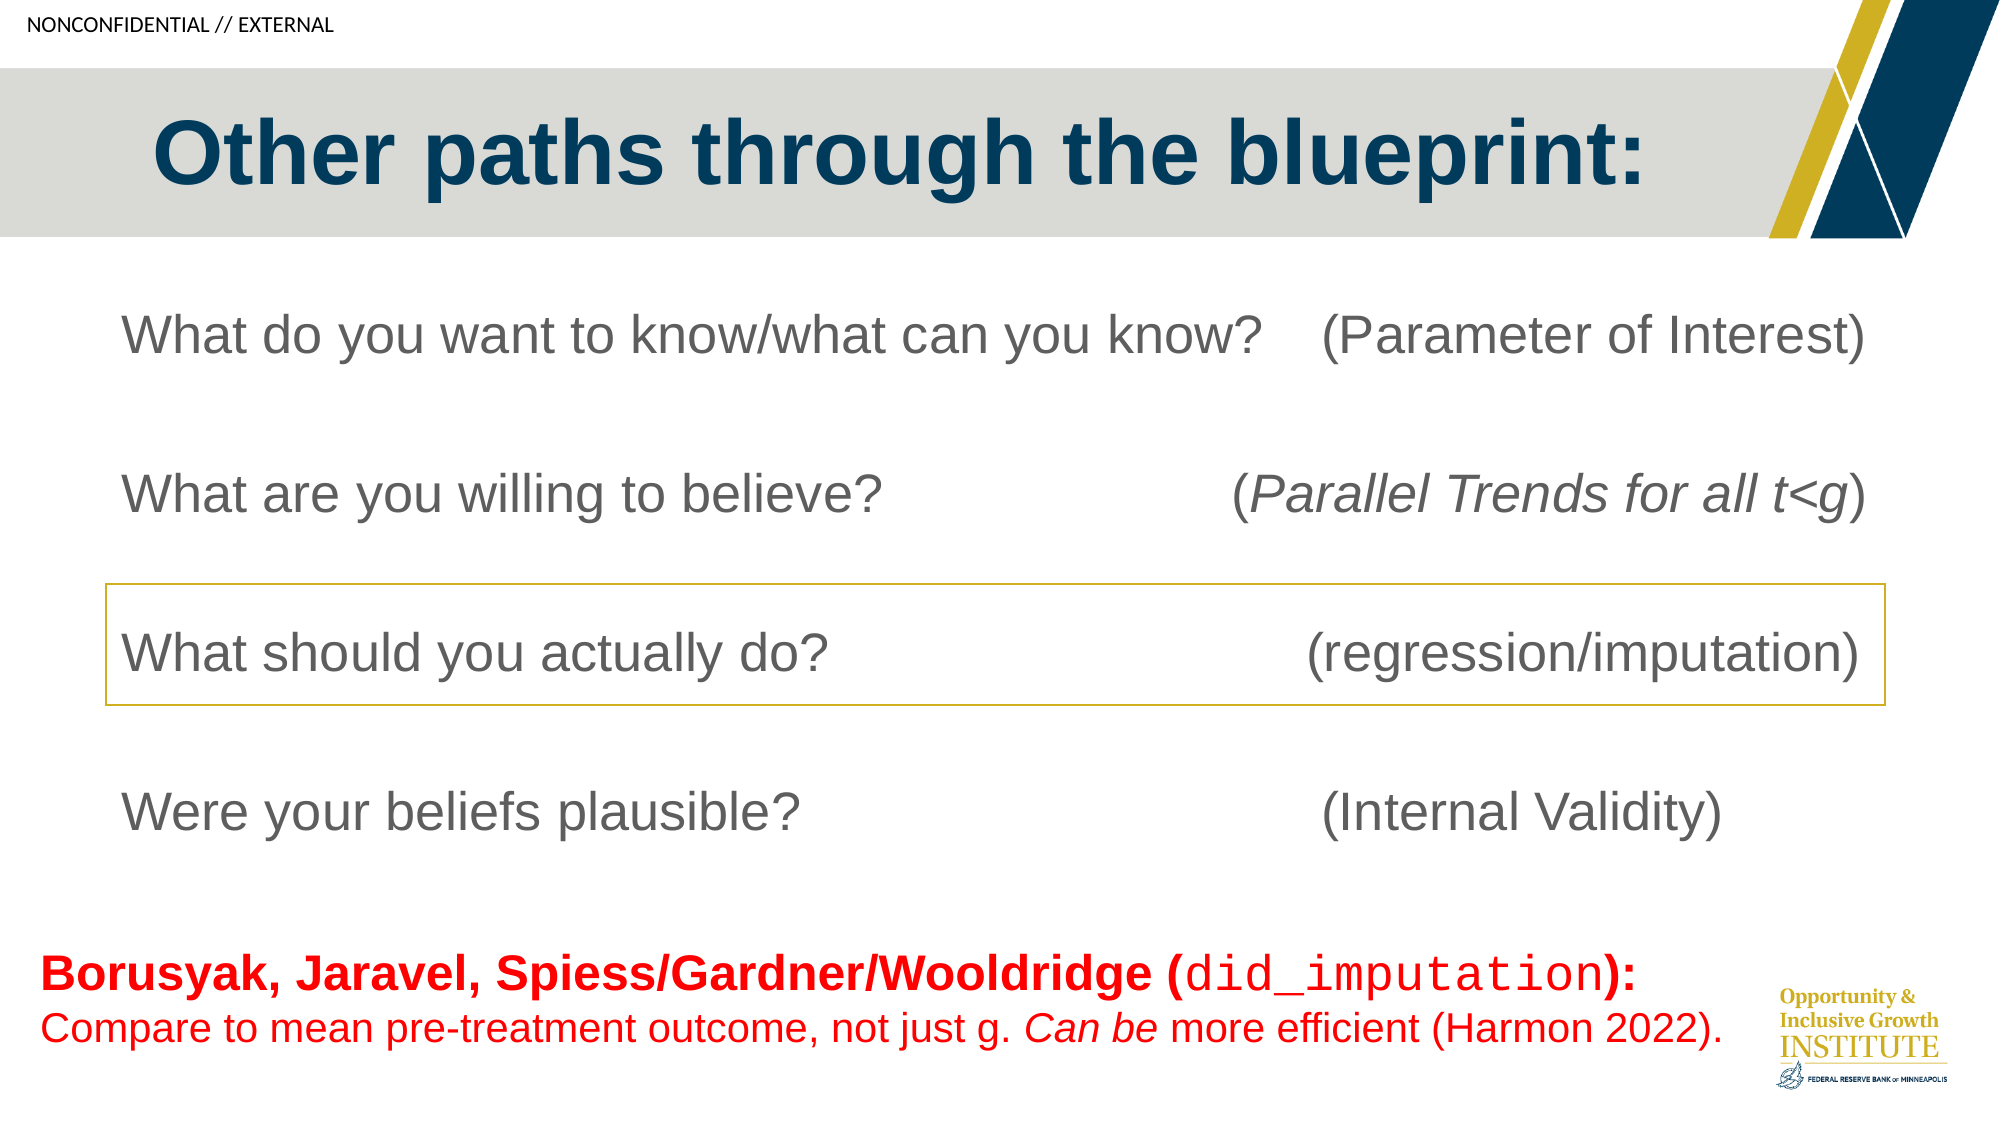

# Other paths through the blueprint:
What do you want to know/what can you know? 	(Parameter of Interest)

What are you willing to believe?		    (Parallel Trends for all t<g)

What should you actually do?			         (regression/imputation)

Were your beliefs plausible?				(Internal Validity)

Borusyak, Jaravel, Spiess/Gardner/Wooldridge (did_imputation):
Compare to mean pre-treatment outcome, not just g. Can be more efficient (Harmon 2022).